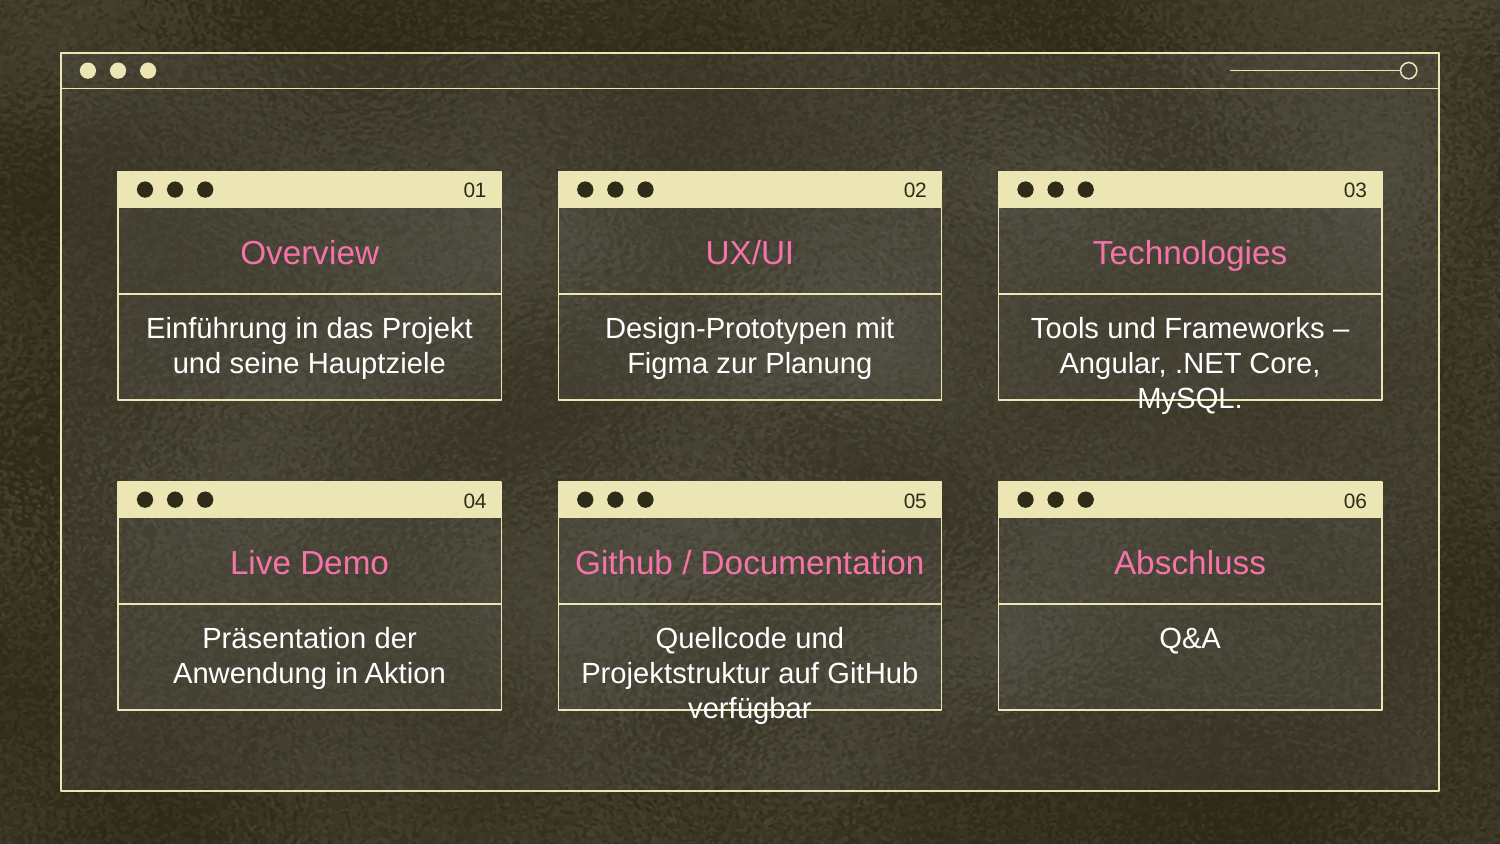

01

02

03
# Overview
UX/UI
Technologies
Einführung in das Projekt und seine Hauptziele
Design-Prototypen mit Figma zur Planung
Tools und Frameworks – Angular, .NET Core, MySQL.

04

05

06
Live Demo
Github / Documentation
Abschluss
Präsentation der Anwendung in Aktion
Quellcode und Projektstruktur auf GitHub verfügbar
Q&A